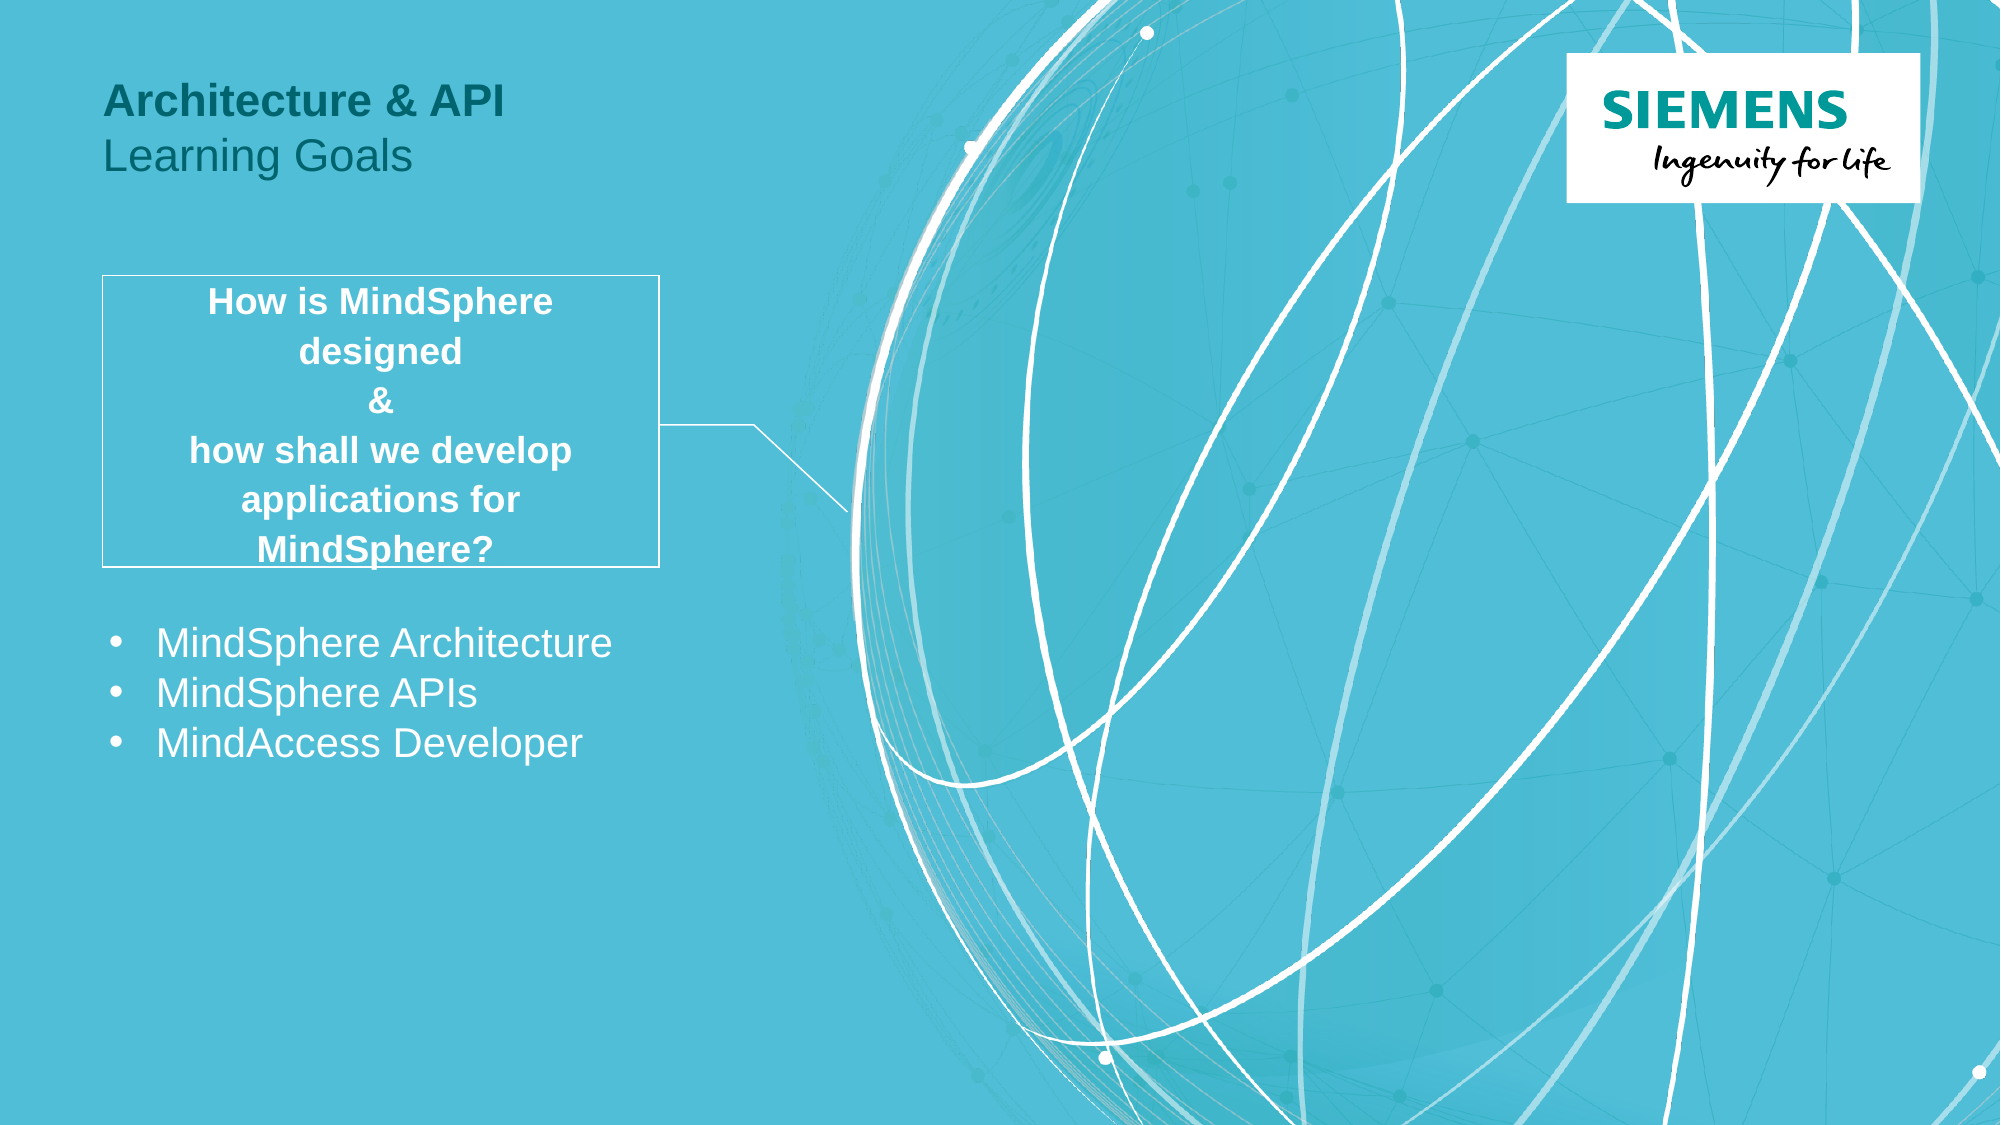

# Architecture & API Learning Goals
How is MindSphere designed
&
how shall we develop applications for MindSphere?
MindSphere Architecture
MindSphere APIs
MindAccess Developer